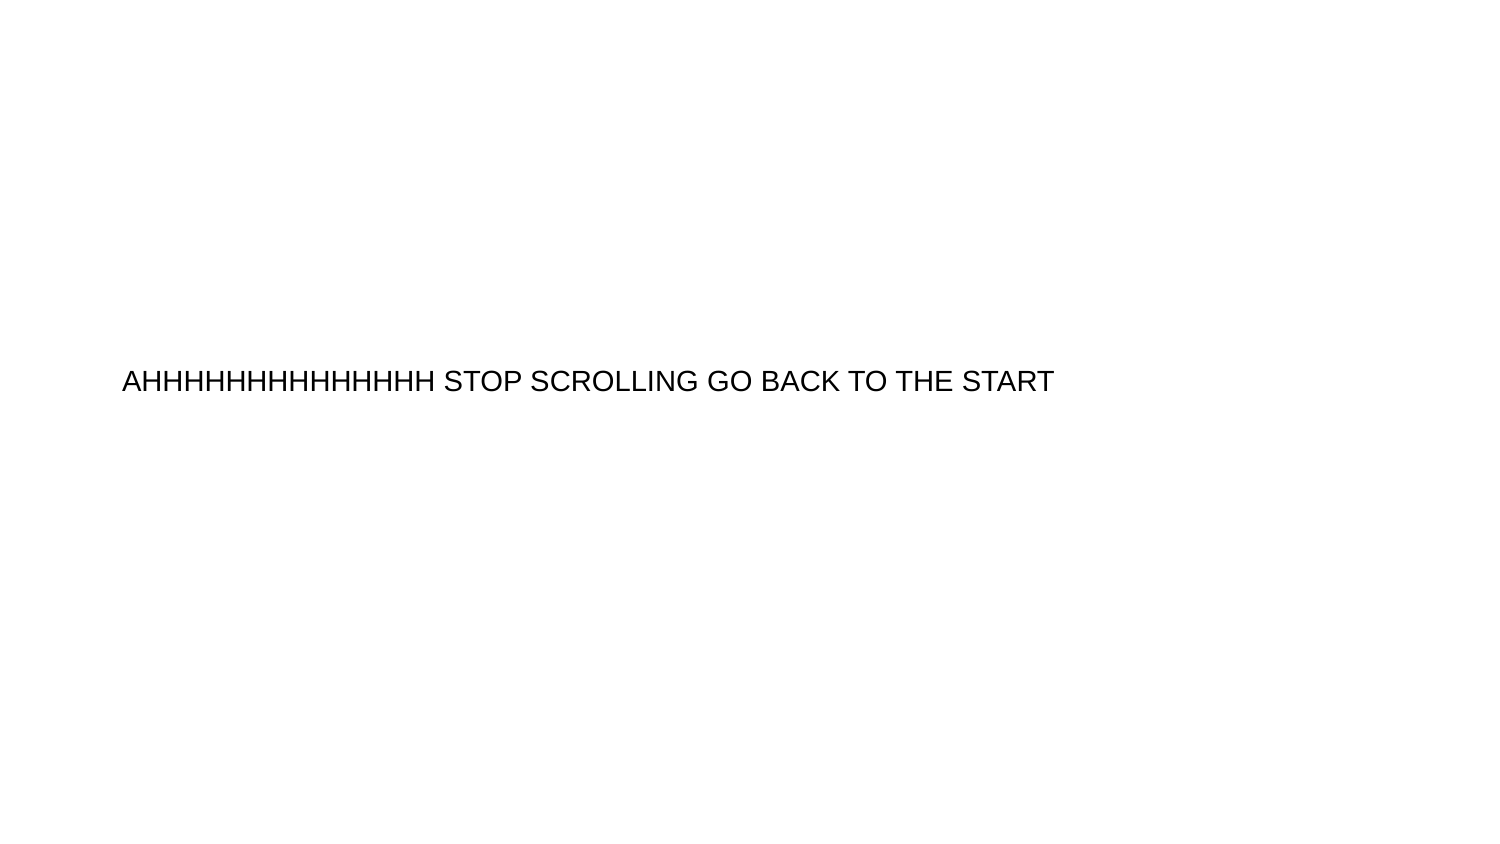

AHHHHHHHHHHHHHH STOP SCROLLING GO BACK TO THE START